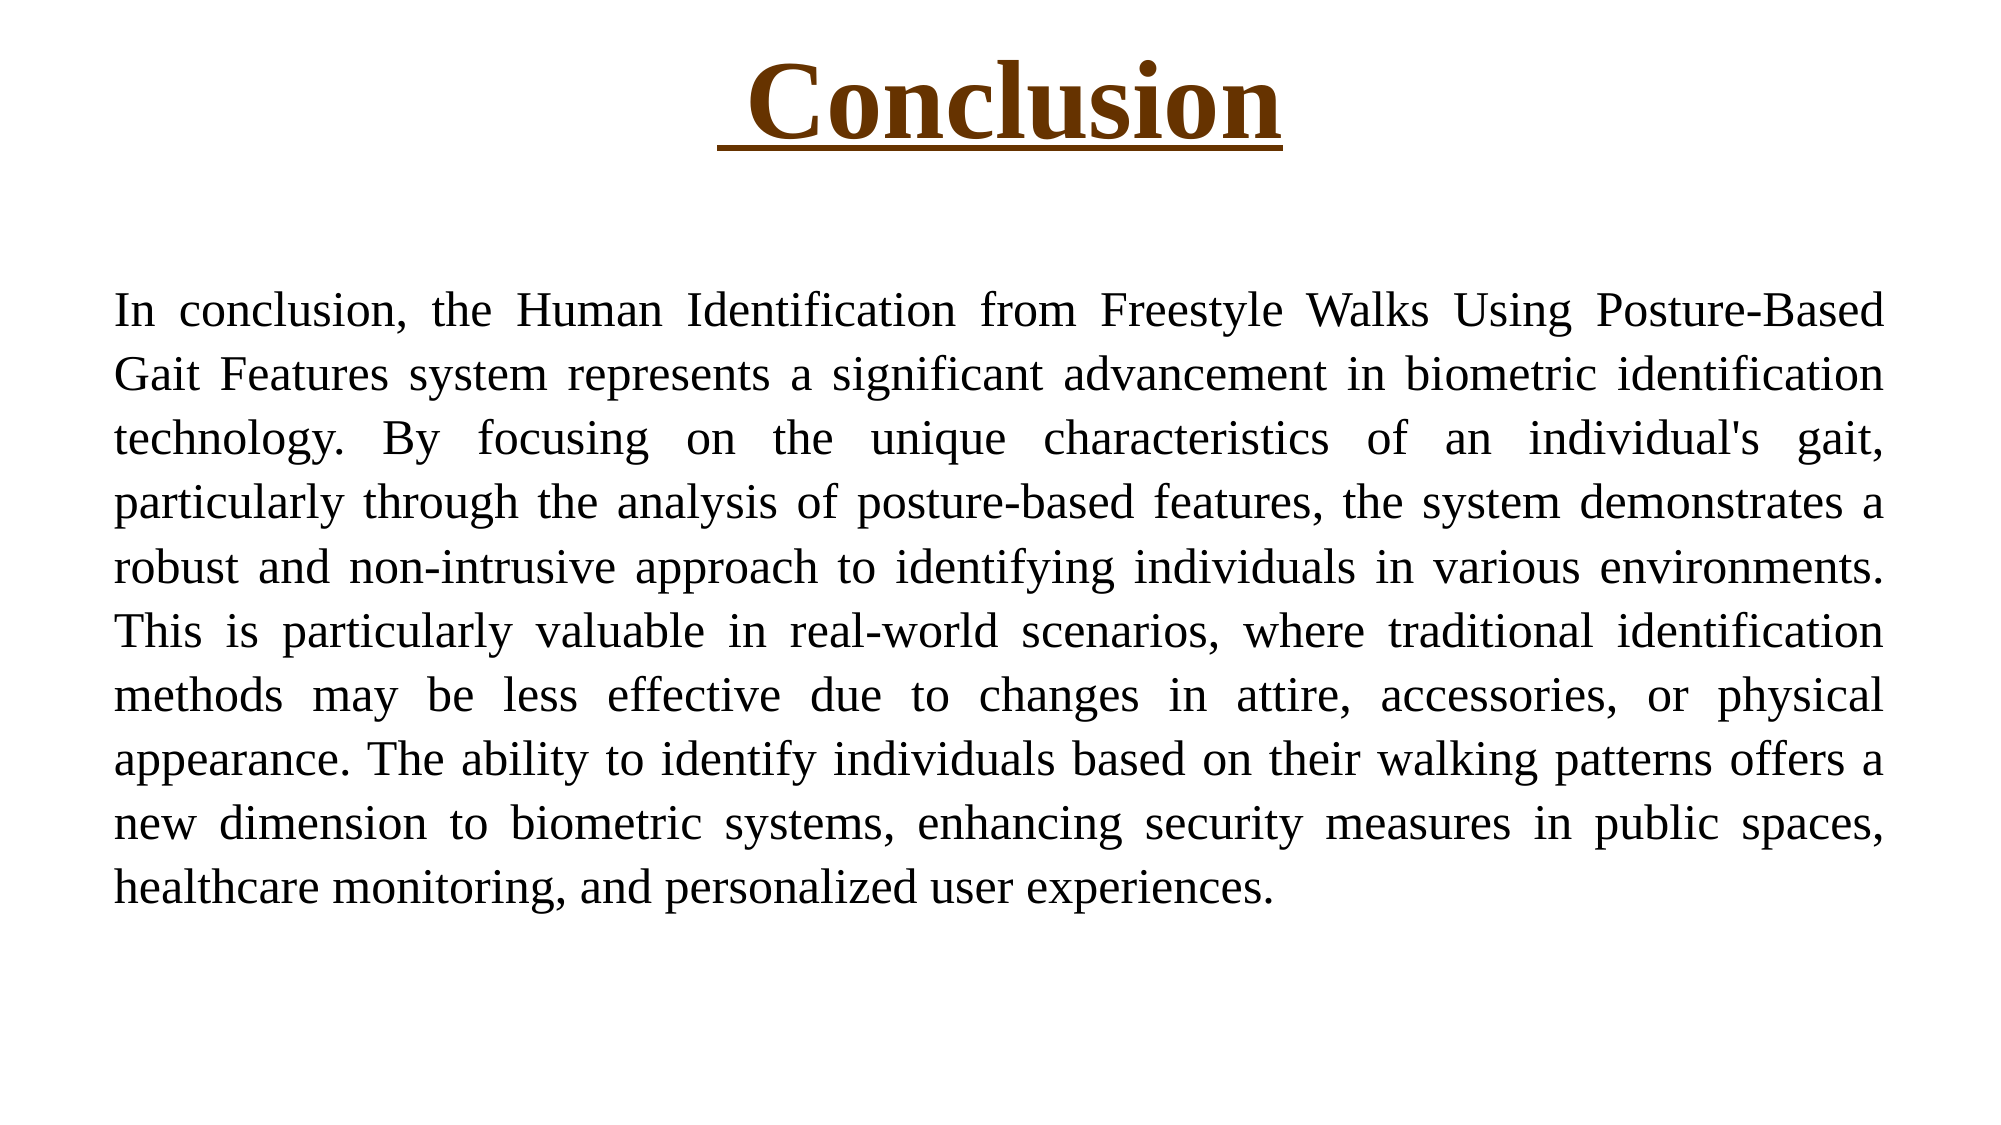

Conclusion
In conclusion, the Human Identification from Freestyle Walks Using Posture-Based Gait Features system represents a significant advancement in biometric identification technology. By focusing on the unique characteristics of an individual's gait, particularly through the analysis of posture-based features, the system demonstrates a robust and non-intrusive approach to identifying individuals in various environments. This is particularly valuable in real-world scenarios, where traditional identification methods may be less effective due to changes in attire, accessories, or physical appearance. The ability to identify individuals based on their walking patterns offers a new dimension to biometric systems, enhancing security measures in public spaces, healthcare monitoring, and personalized user experiences.